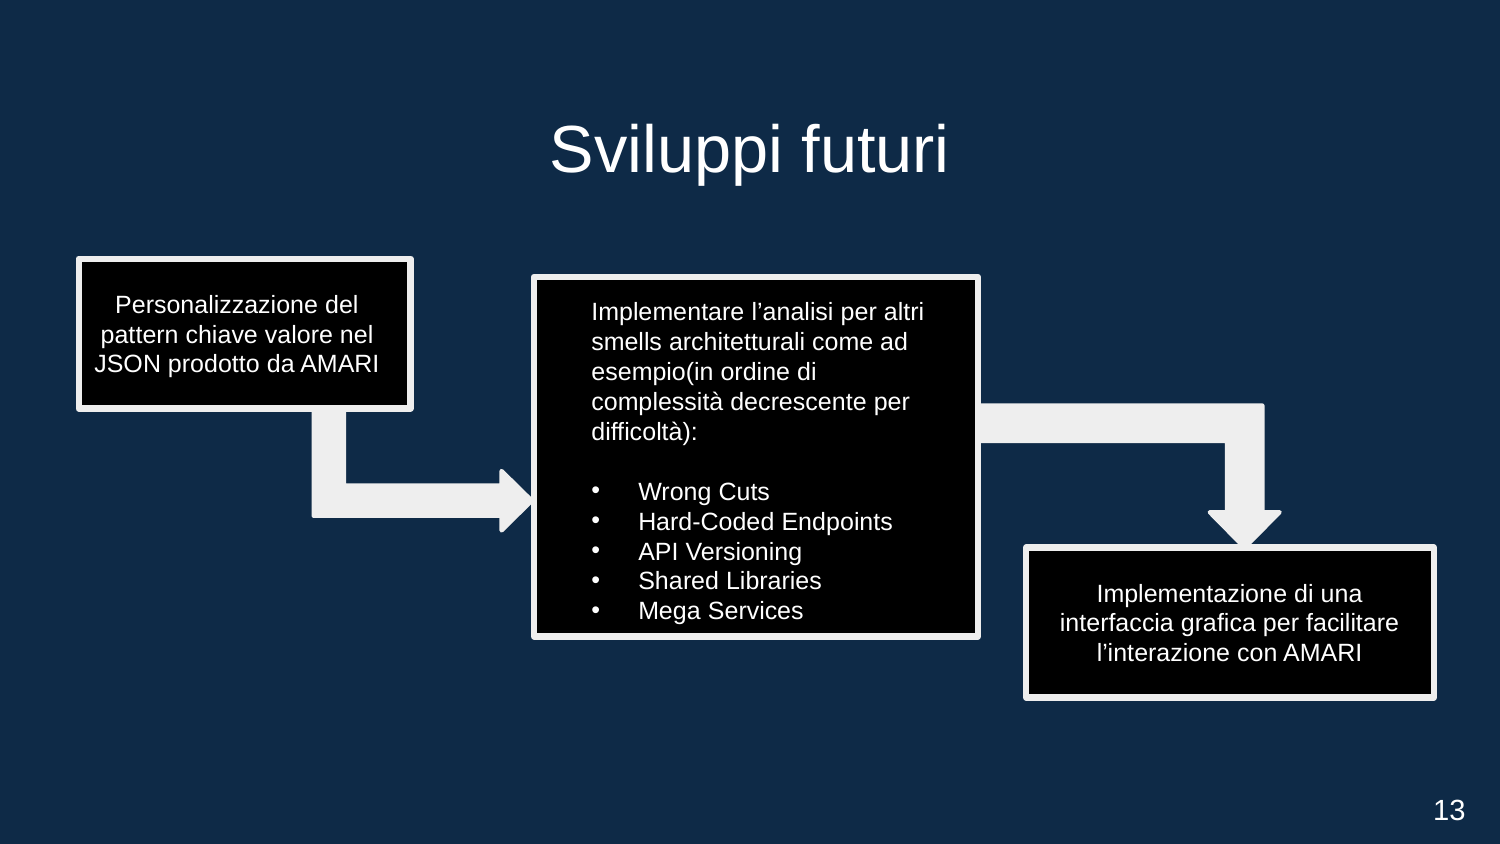

Sviluppi futuri

Personalizzazione del pattern chiave valore nel JSON prodotto da AMARI
Implementare l’analisi per altri smells architetturali come ad esempio(in ordine di complessità decrescente per difficoltà):

Wrong Cuts
Hard-Coded Endpoints
API Versioning
Shared Libraries
Mega Services

Implementazione di una interfaccia grafica per facilitare l’interazione con AMARI
13